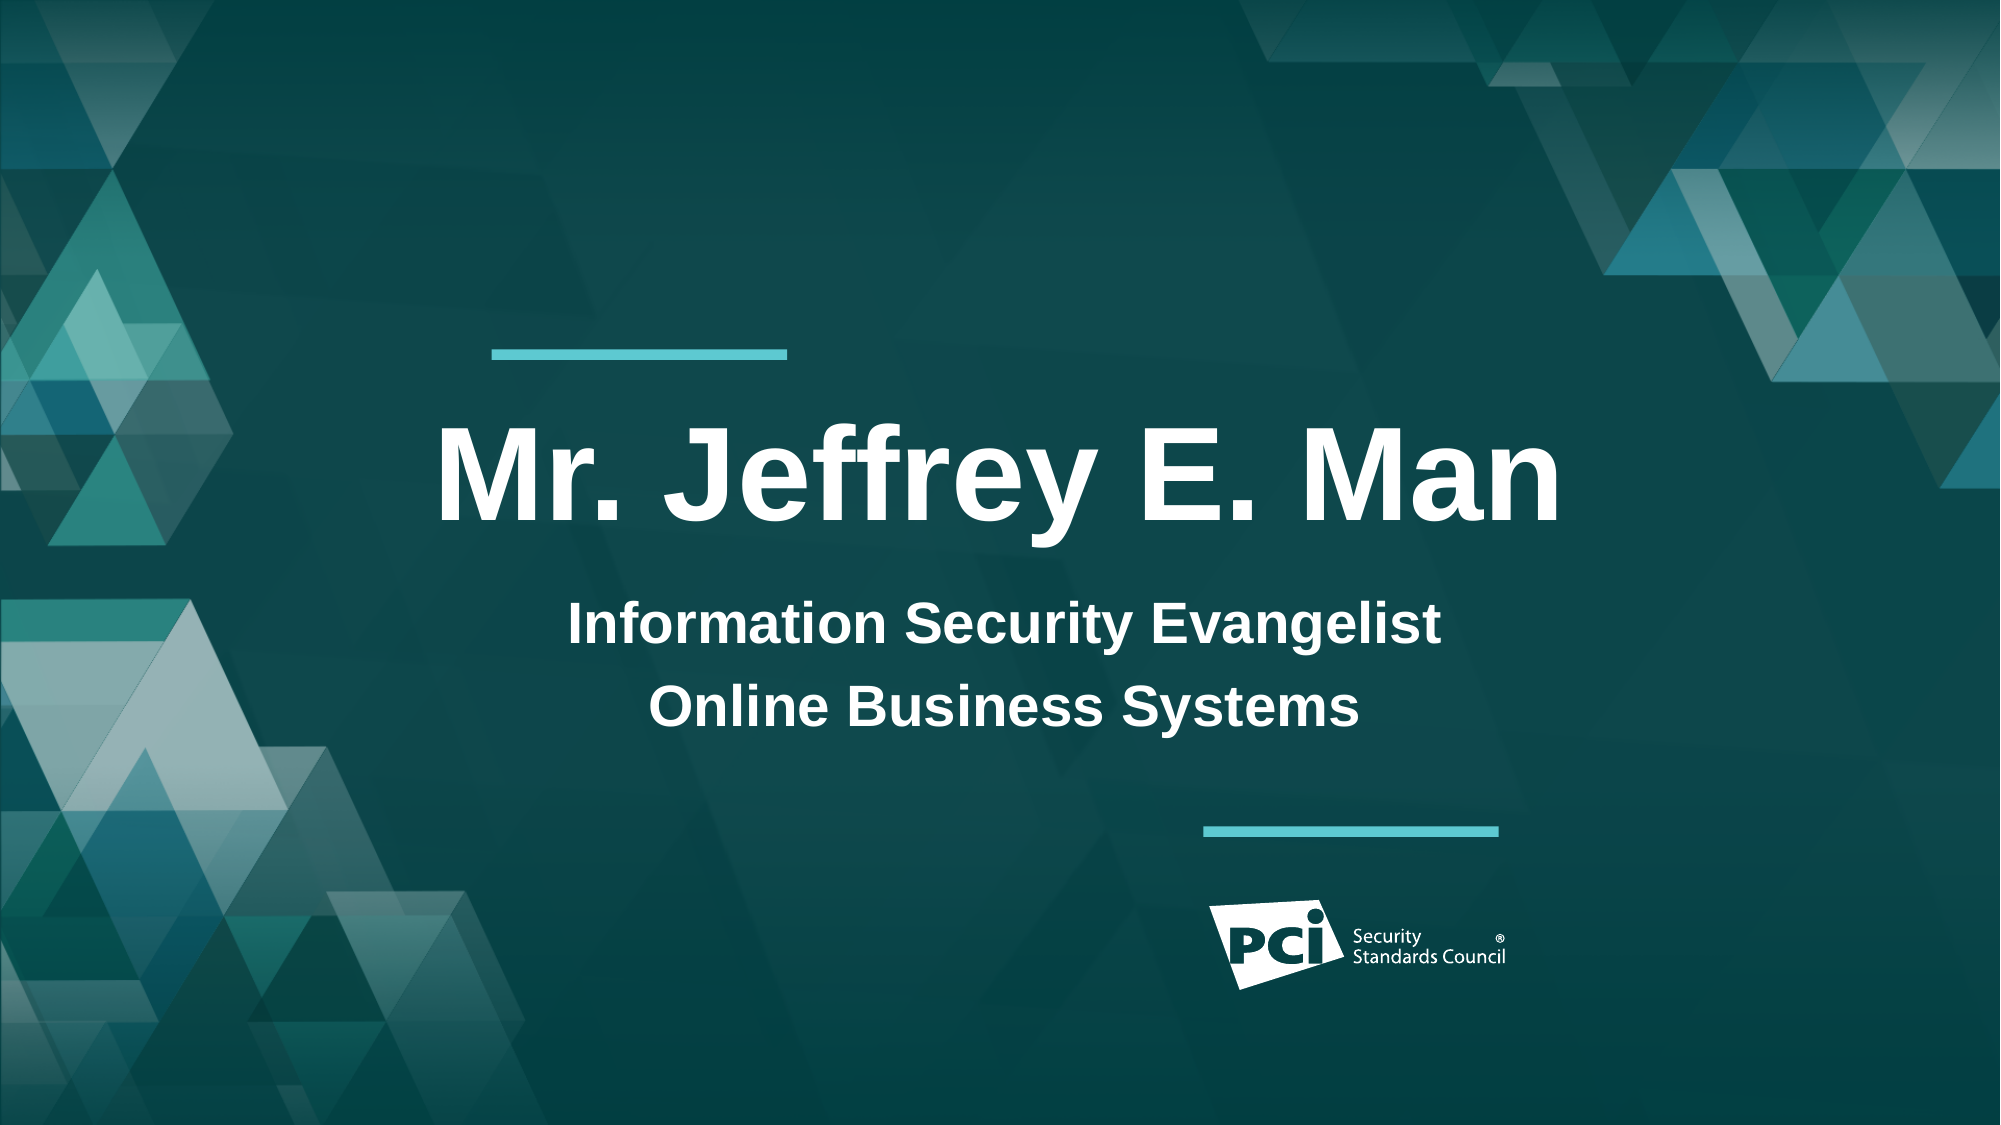

# Mr. Jeffrey E. Man
Information Security Evangelist
Online Business Systems